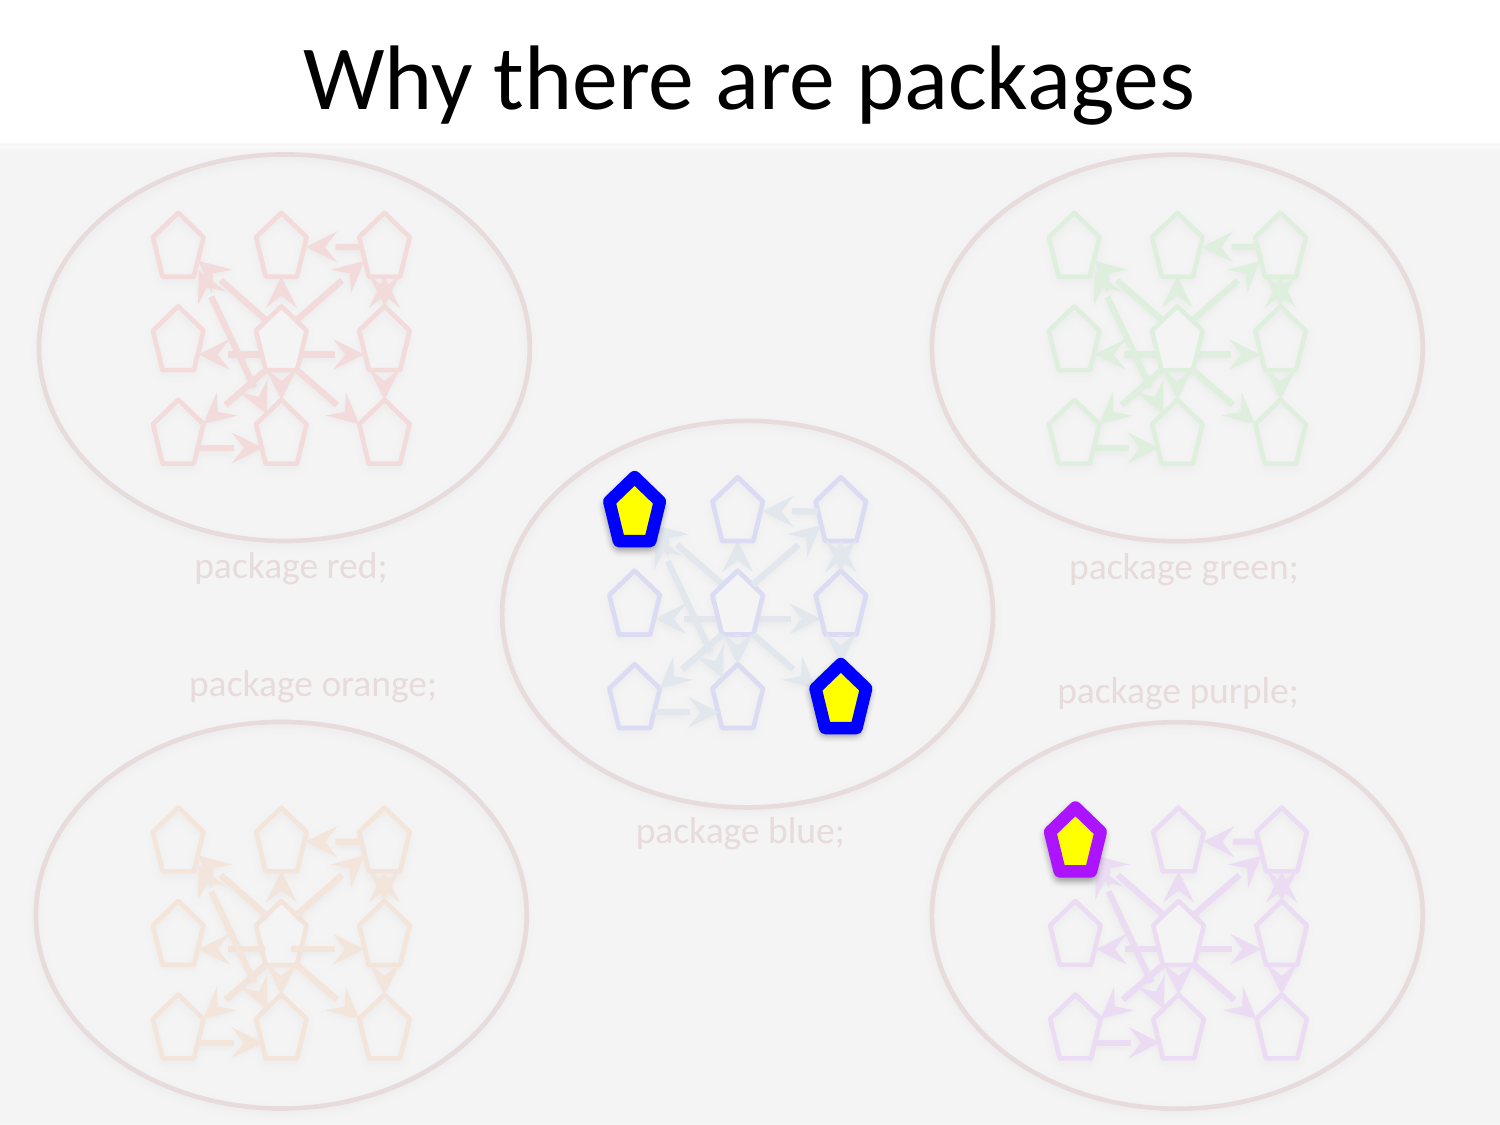

# Why there are packages

package red;
package green;

package orange;
package purple;

package blue;